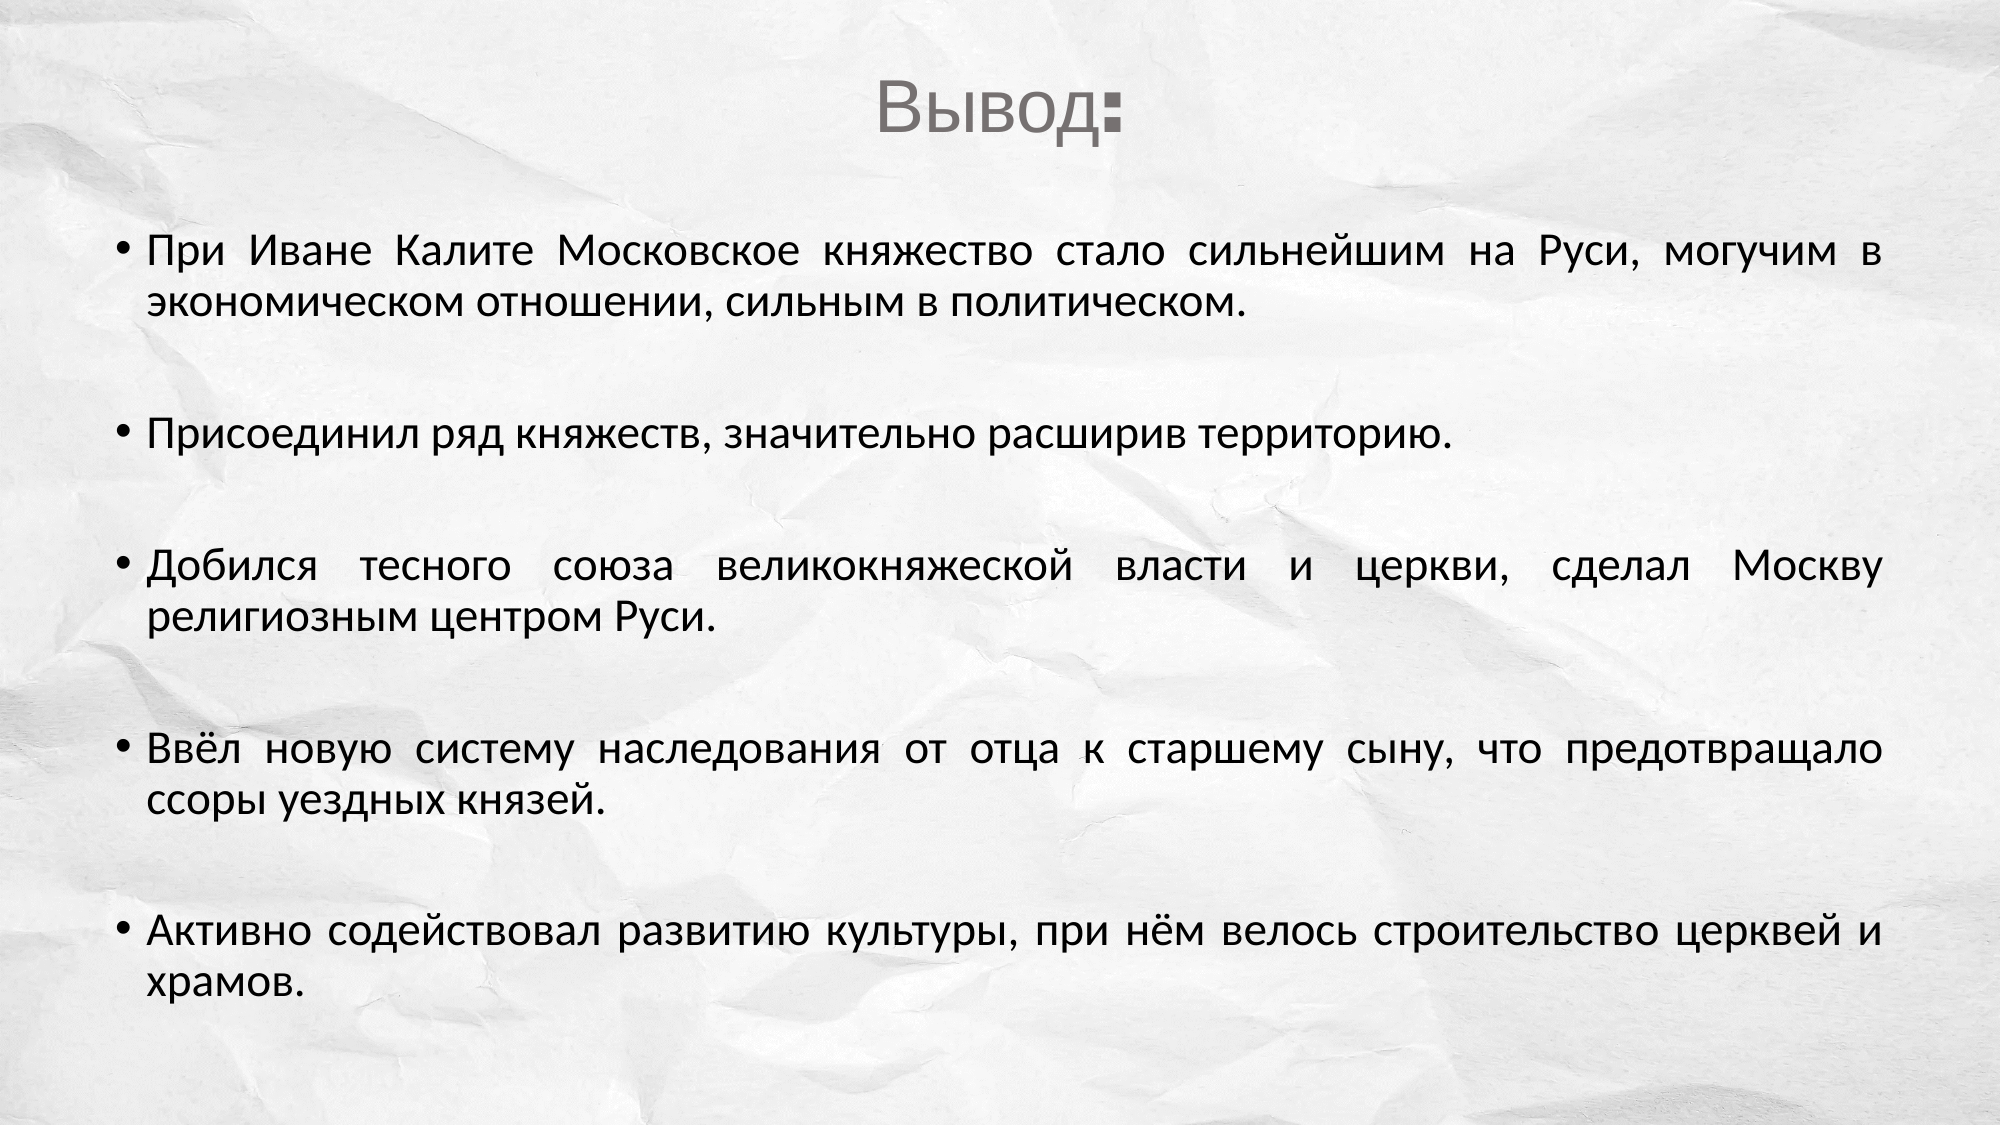

# Вывод:
При Иване Калите Московское княжество стало сильнейшим на Руси, могучим в экономическом отношении, сильным в политическом.

Присоединил ряд княжеств, значительно расширив территорию.

Добился тесного союза великокняжеской власти и церкви, сделал Москву религиозным центром Руси.

Ввёл новую систему наследования от отца к старшему сыну, что предотвращало ссоры уездных князей.

Активно содействовал развитию культуры, при нём велось строительство церквей и храмов.